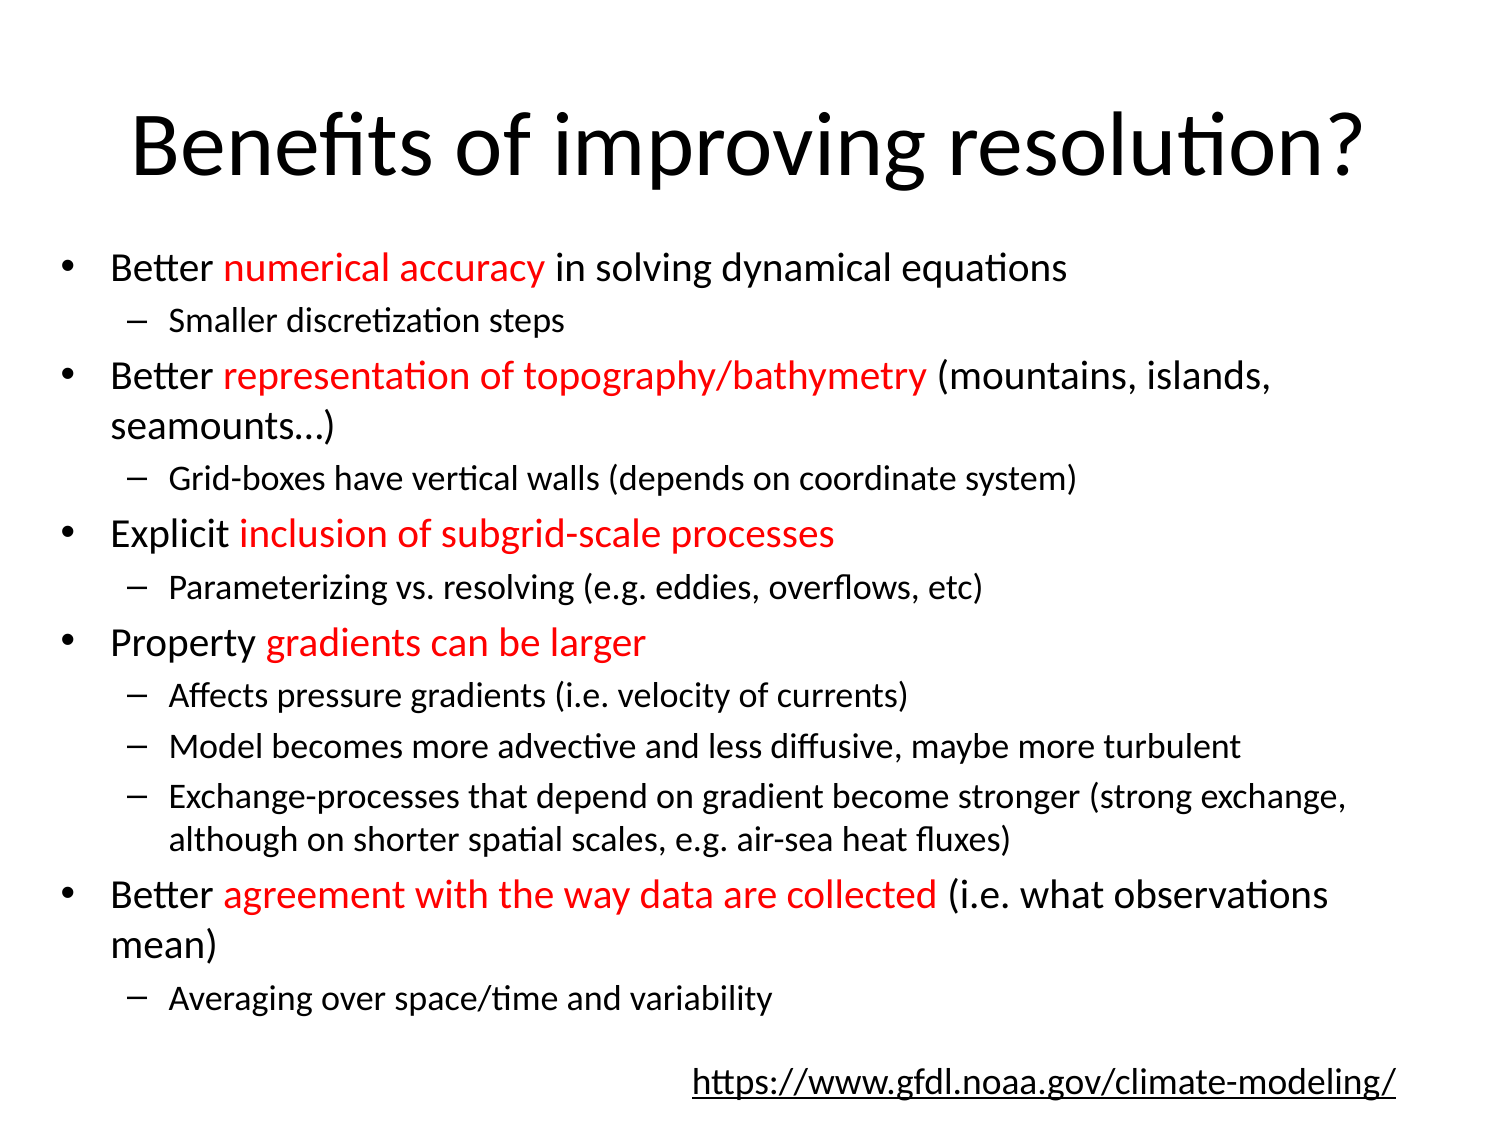

# Benefits of improving resolution?
Better numerical accuracy in solving dynamical equations
Smaller discretization steps
Better representation of topography/bathymetry (mountains, islands, seamounts…)
Grid-boxes have vertical walls (depends on coordinate system)
Explicit inclusion of subgrid-scale processes
Parameterizing vs. resolving (e.g. eddies, overflows, etc)
Property gradients can be larger
Affects pressure gradients (i.e. velocity of currents)
Model becomes more advective and less diffusive, maybe more turbulent
Exchange-processes that depend on gradient become stronger (strong exchange, although on shorter spatial scales, e.g. air-sea heat fluxes)
Better agreement with the way data are collected (i.e. what observations mean)
Averaging over space/time and variability

https://www.gfdl.noaa.gov/climate-modeling/